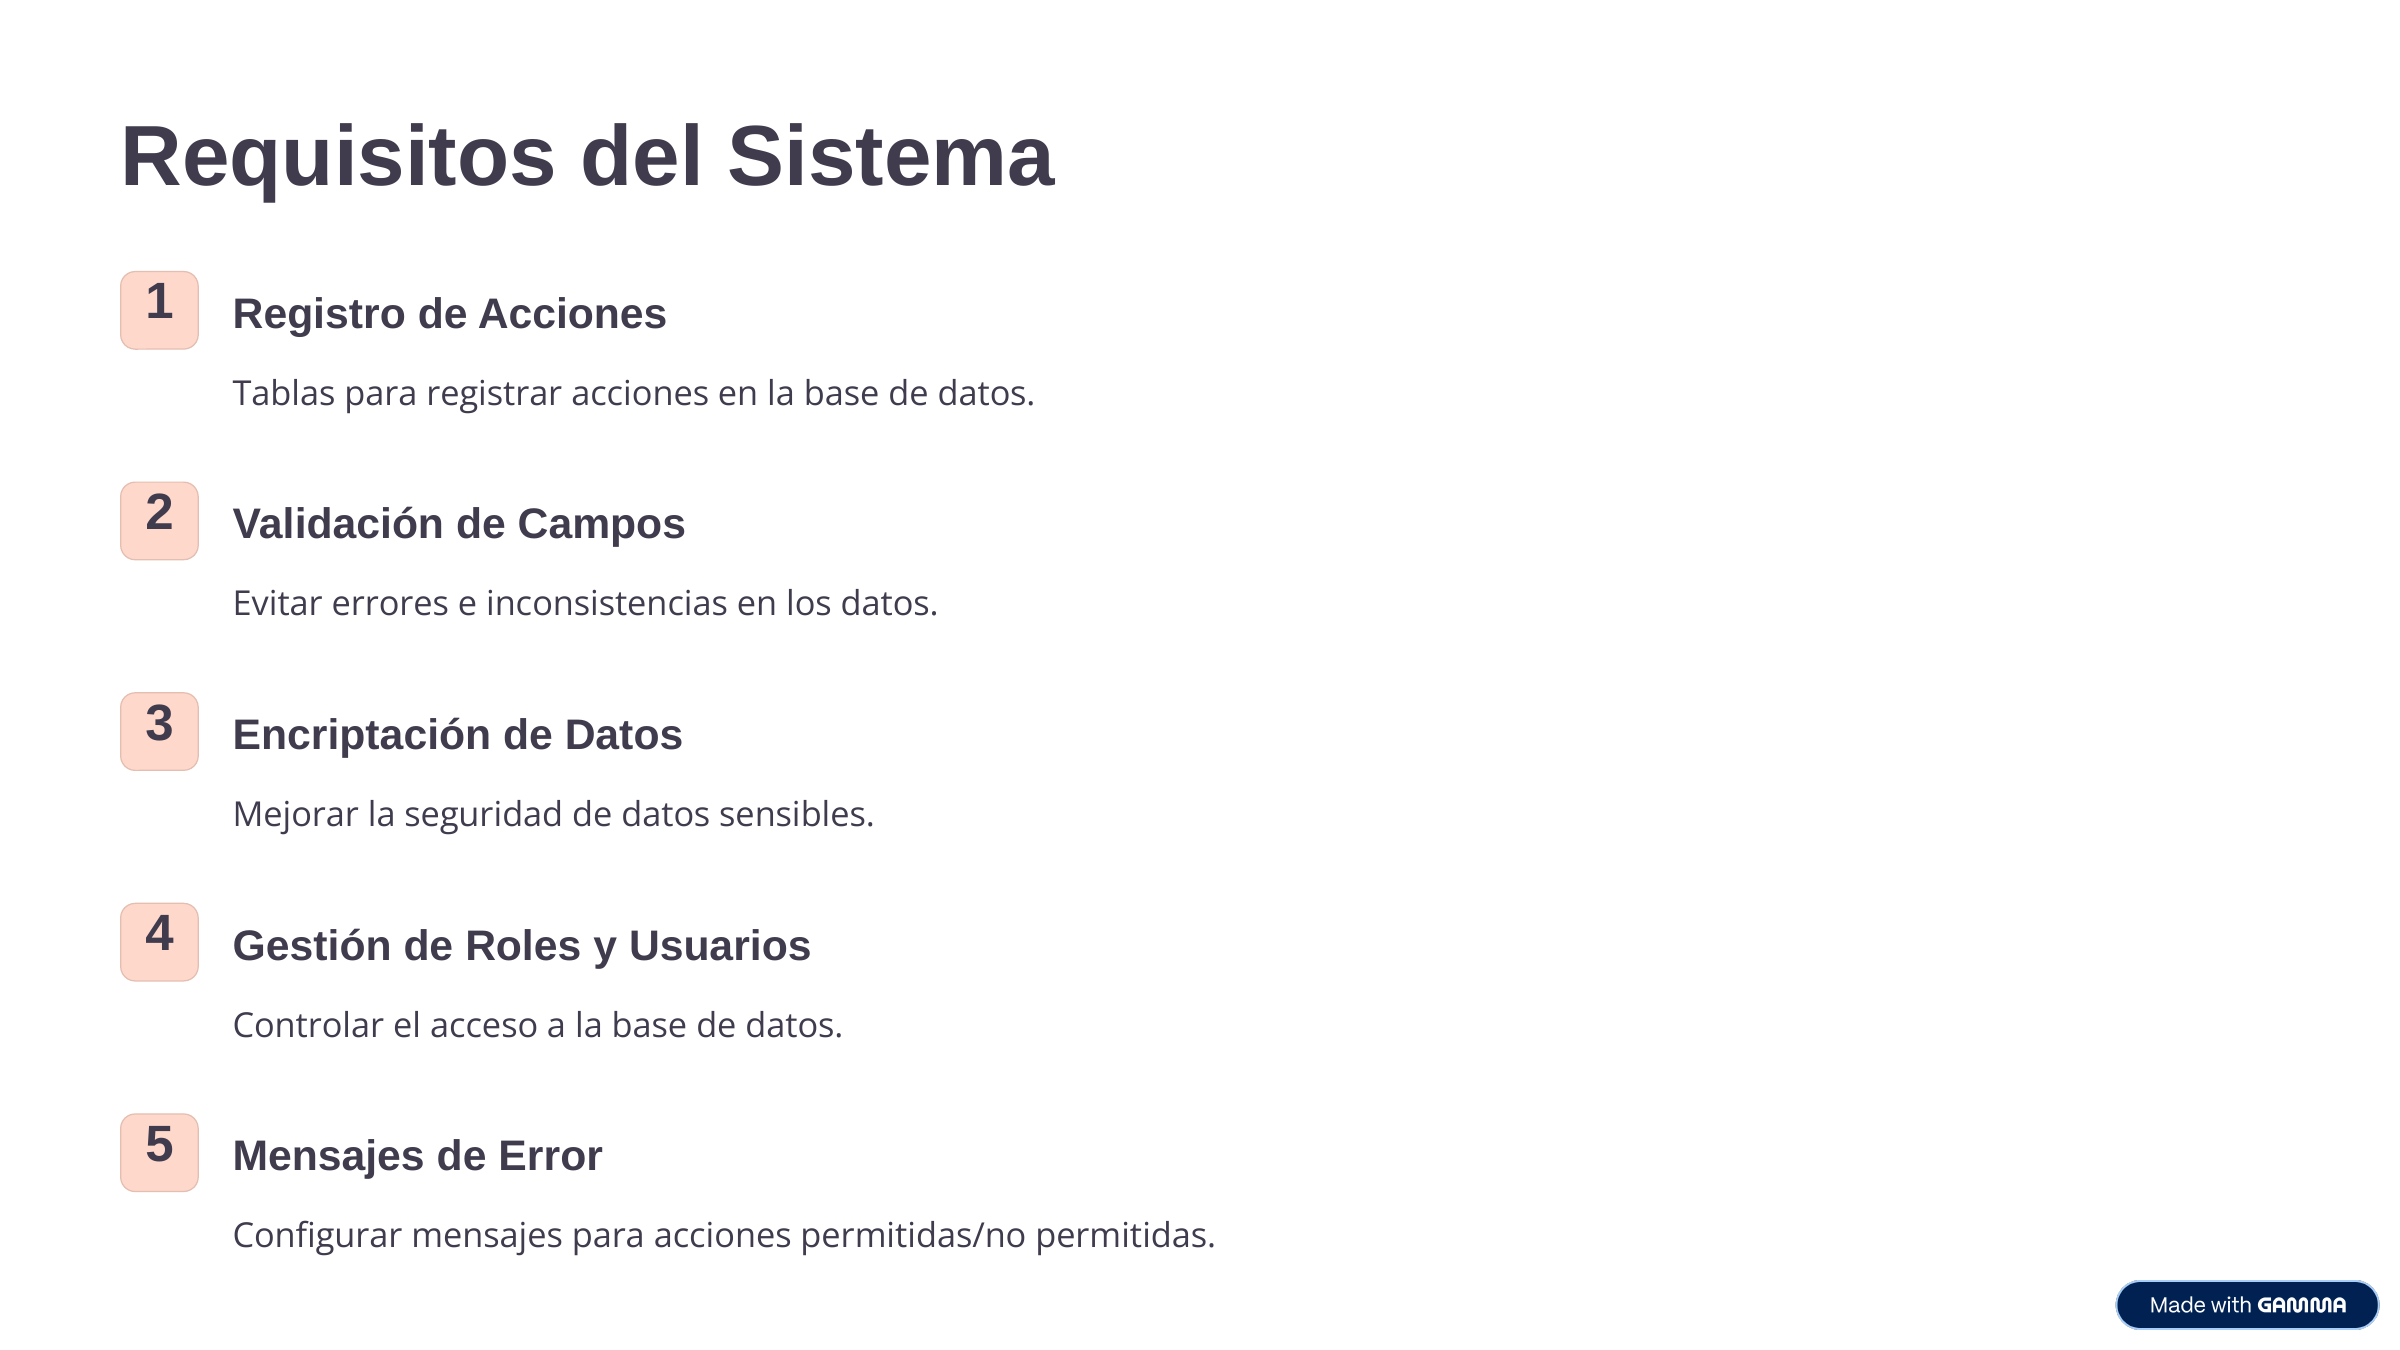

Requisitos del Sistema

1
Registro de Acciones
Tablas para registrar acciones en la base de datos.

2
Validación de Campos
Evitar errores e inconsistencias en los datos.

3
Encriptación de Datos
Mejorar la seguridad de datos sensibles.

4
Gestión de Roles y Usuarios
Controlar el acceso a la base de datos.

5
Mensajes de Error
Configurar mensajes para acciones permitidas/no permitidas.